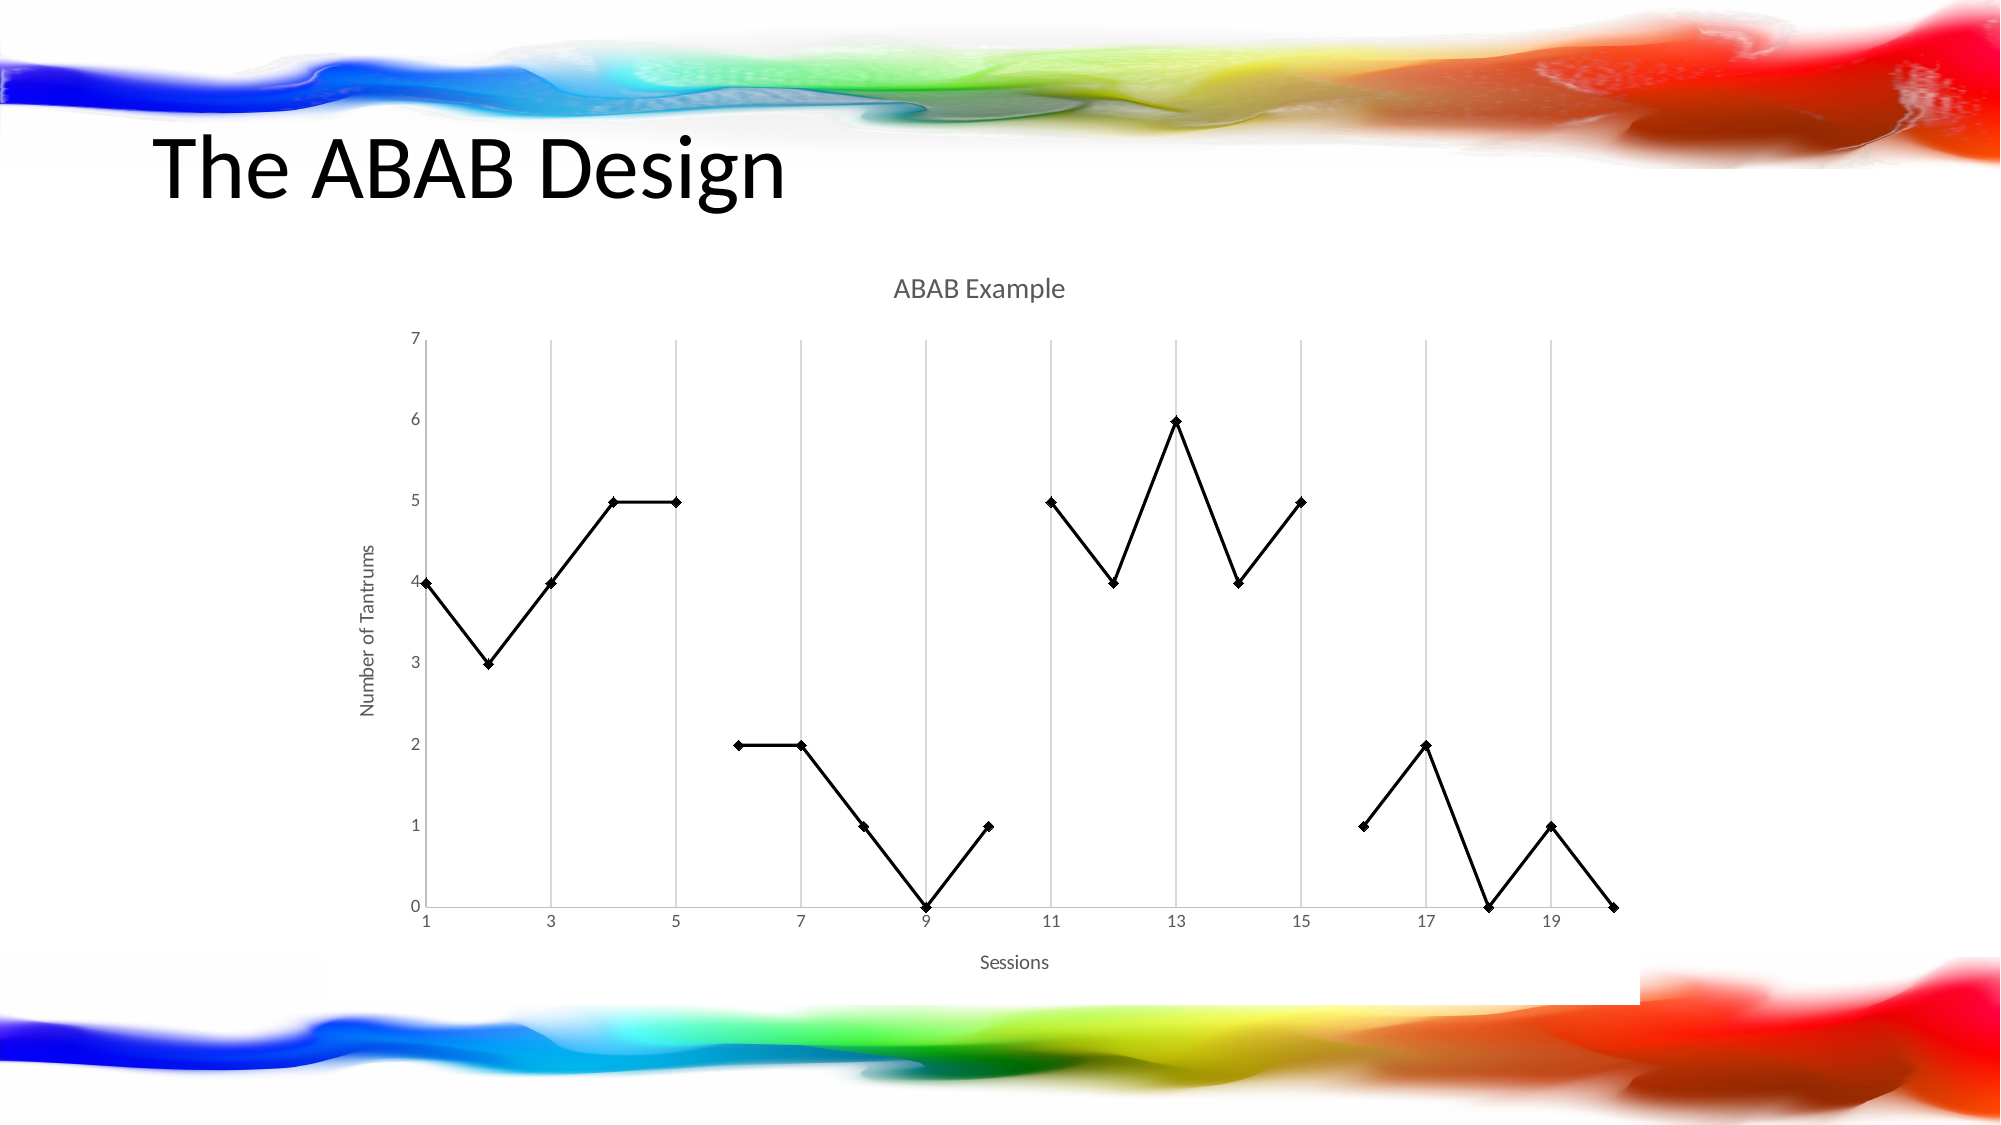

# The ABAB Design

### Chart: ABAB Example

| Category | Baseline | Treatement |
|---|---|---|